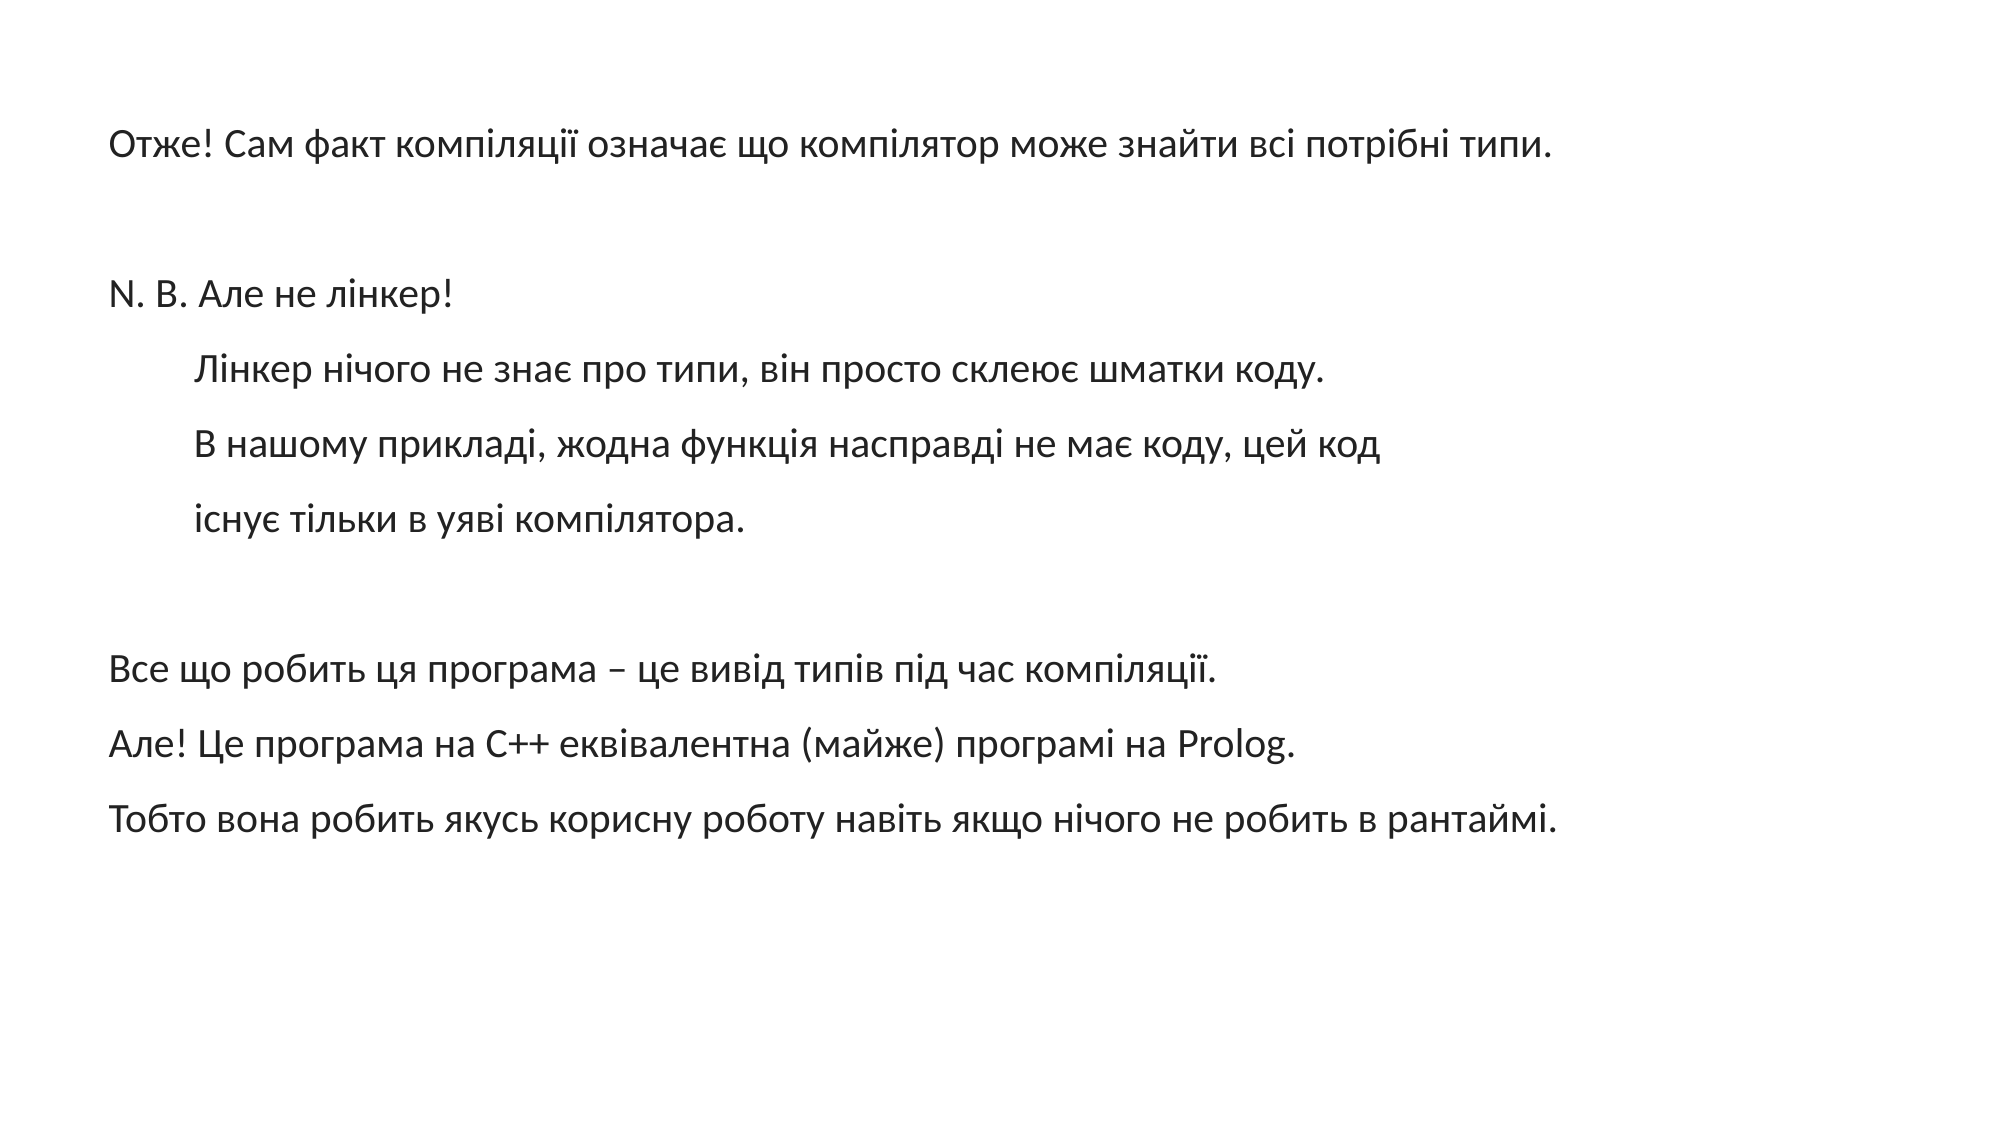

Отже! Сам факт компіляції означає що компілятор може знайти всі потрібні типи.

N. B. Але не лінкер!
         Лінкер нічого не знає про типи, він просто склеює шматки коду.
         В нашому прикладі, жодна функція насправді не має коду, цей код
         існує тільки в уяві компілятора.

Все що робить ця програма – це вивід типів під час компіляції.
Але! Це програма на С++ еквівалентна (майже) програмі на Prolog.
Тобто вона робить якусь корисну роботу навіть якщо нічого не робить в рантаймі.